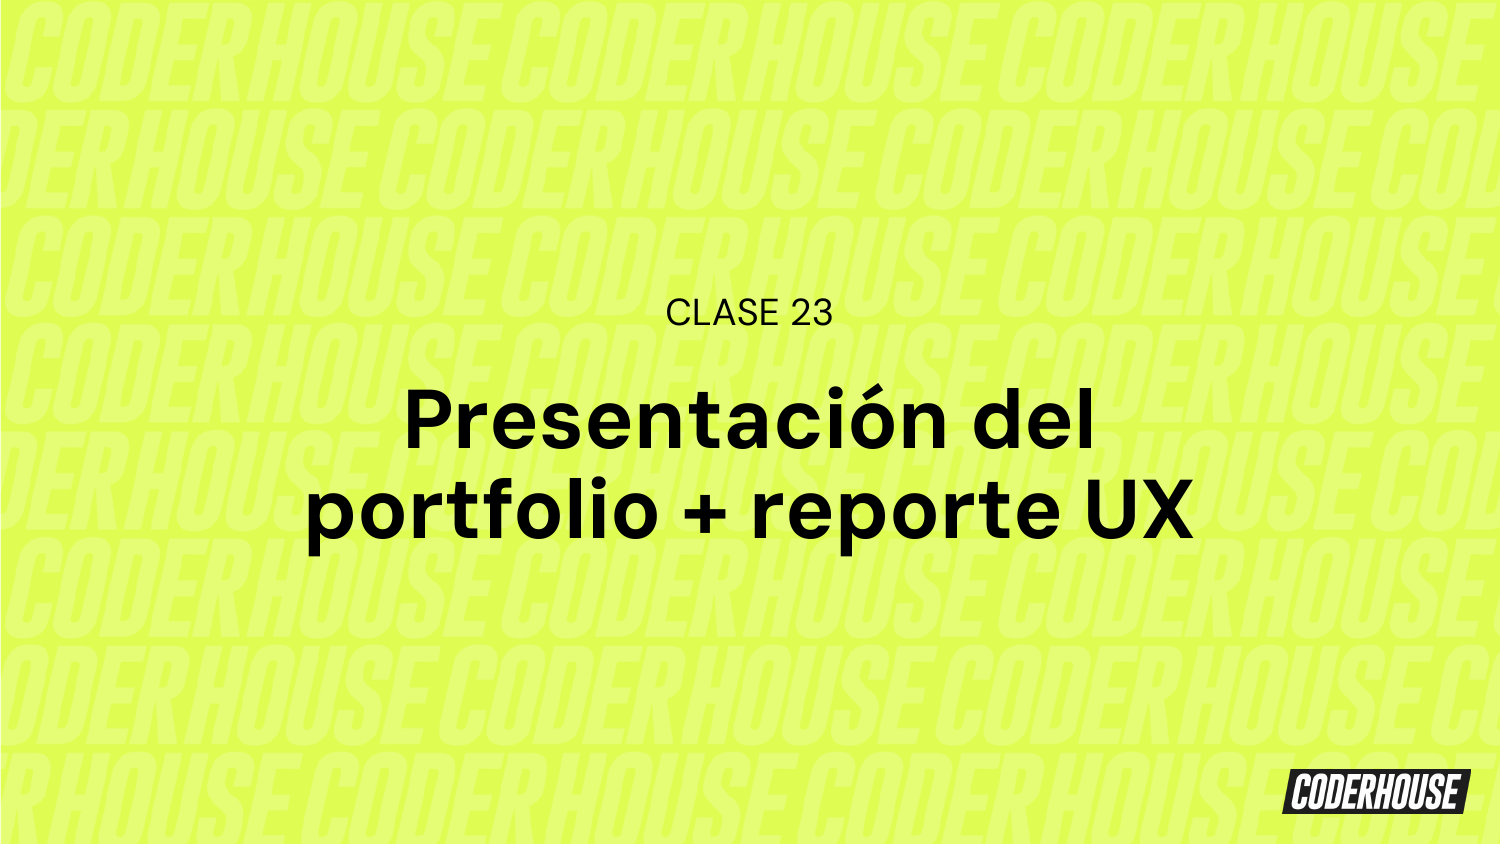

CLASE 23
Presentación del portfolio + reporte UX